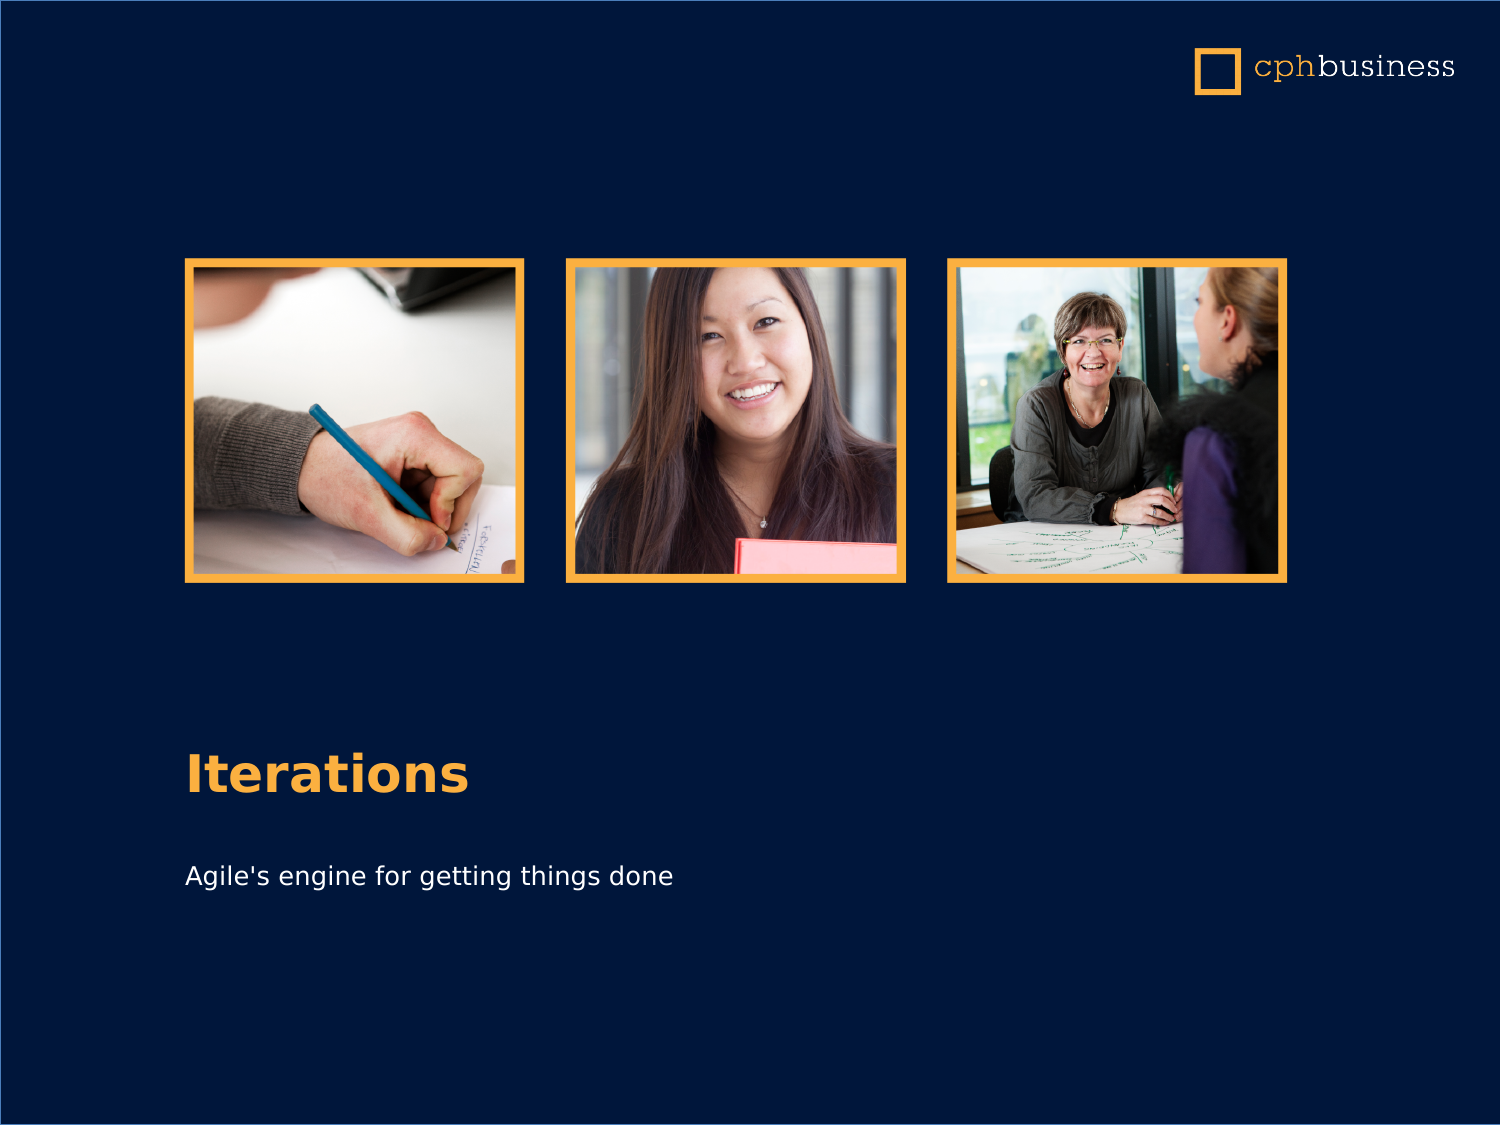

Iterations
Agile's engine for getting things done